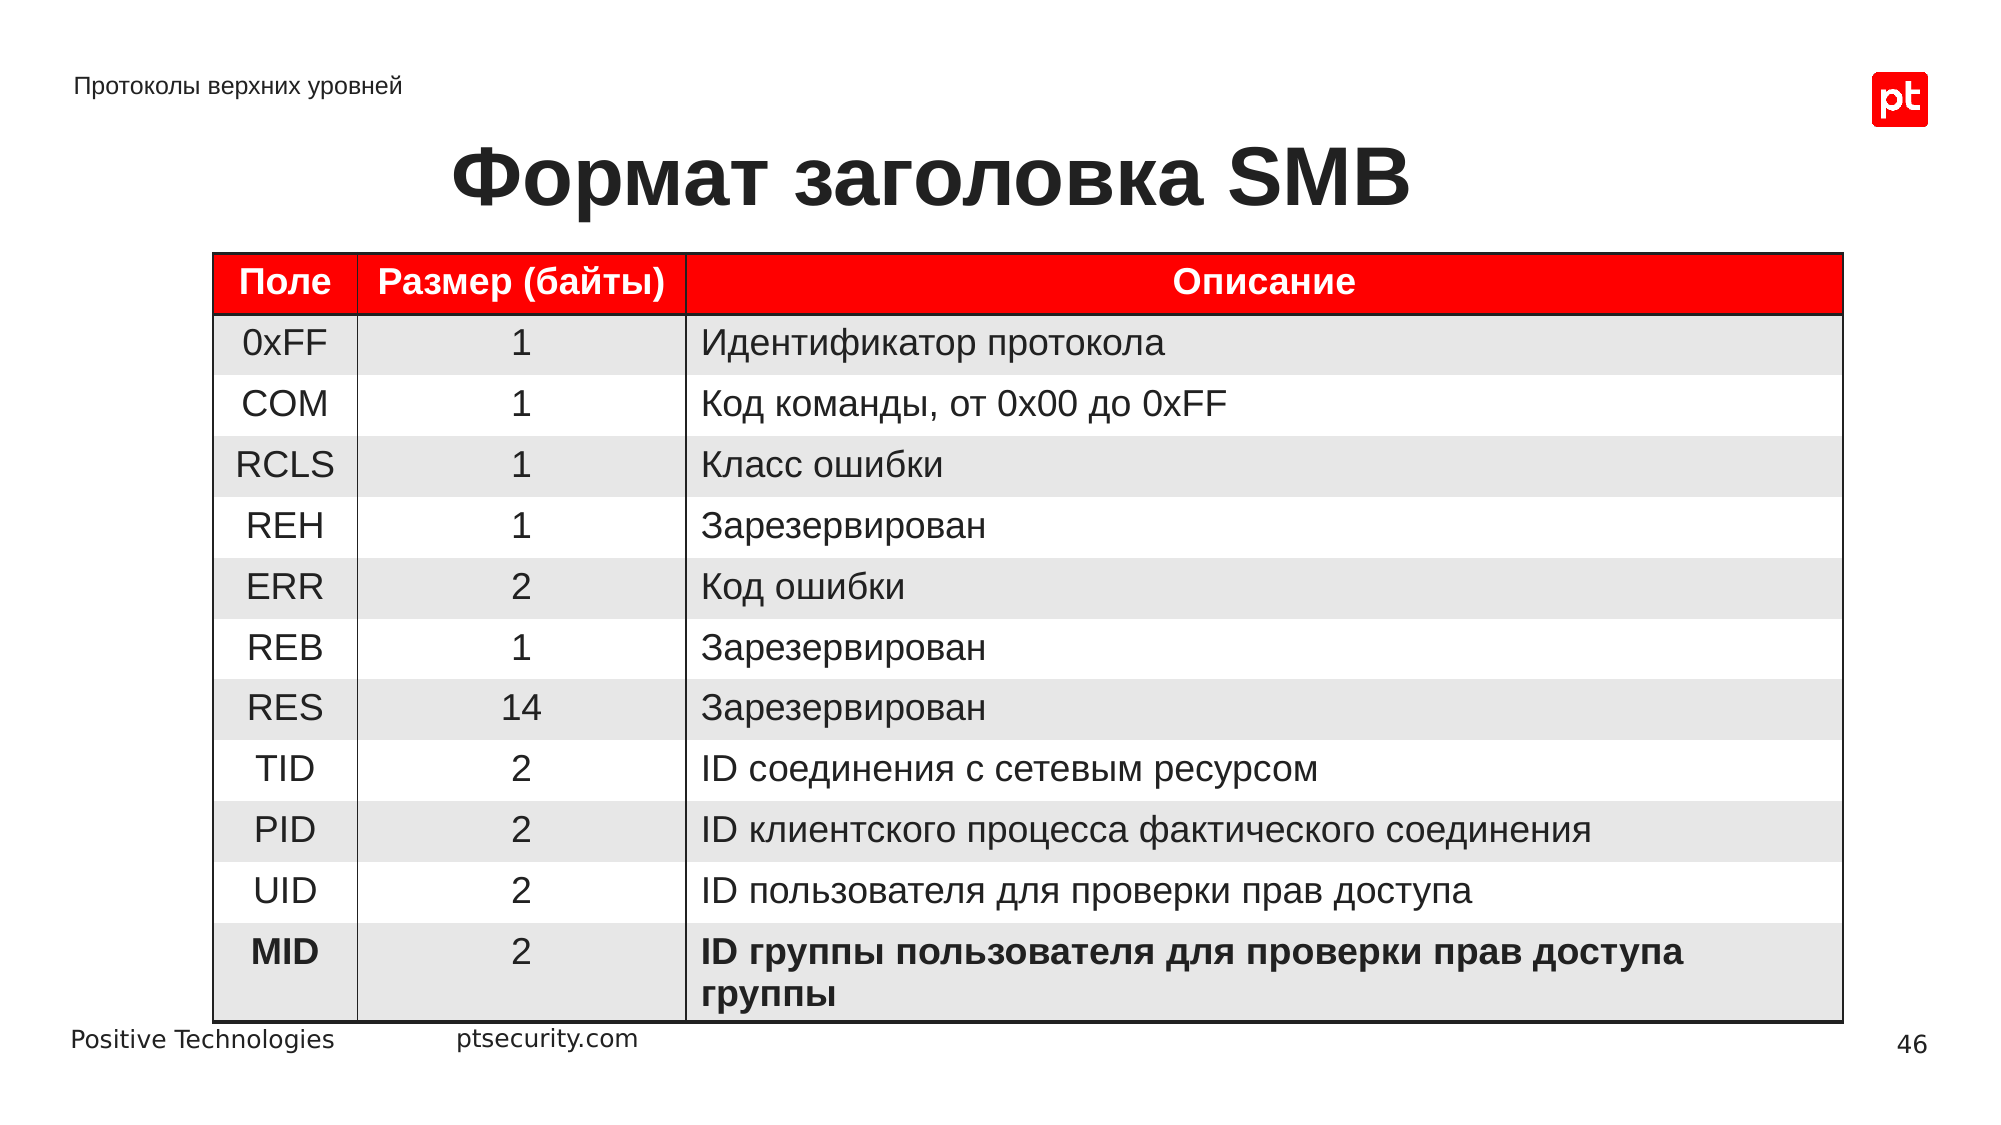

Протоколы верхних уровней
# Формат заголовка SMB
| Поле | Размер (байты) | Описание |
| --- | --- | --- |
| 0xFF | 1 | Идентификатор протокола |
| COM | 1 | Код команды, от 0х00 до 0xFF |
| RCLS | 1 | Класс ошибки |
| REH | 1 | Зарезервирован |
| ERR | 2 | Код ошибки |
| REB | 1 | Зарезервирован |
| RES | 14 | Зарезервирован |
| TID | 2 | ID соединения с сетевым ресурсом |
| PID | 2 | ID клиентского процесса фактического соединения |
| UID | 2 | ID пользователя для проверки прав доступа |
| MID | 2 | ID группы пользователя для проверки прав доступа группы |
46